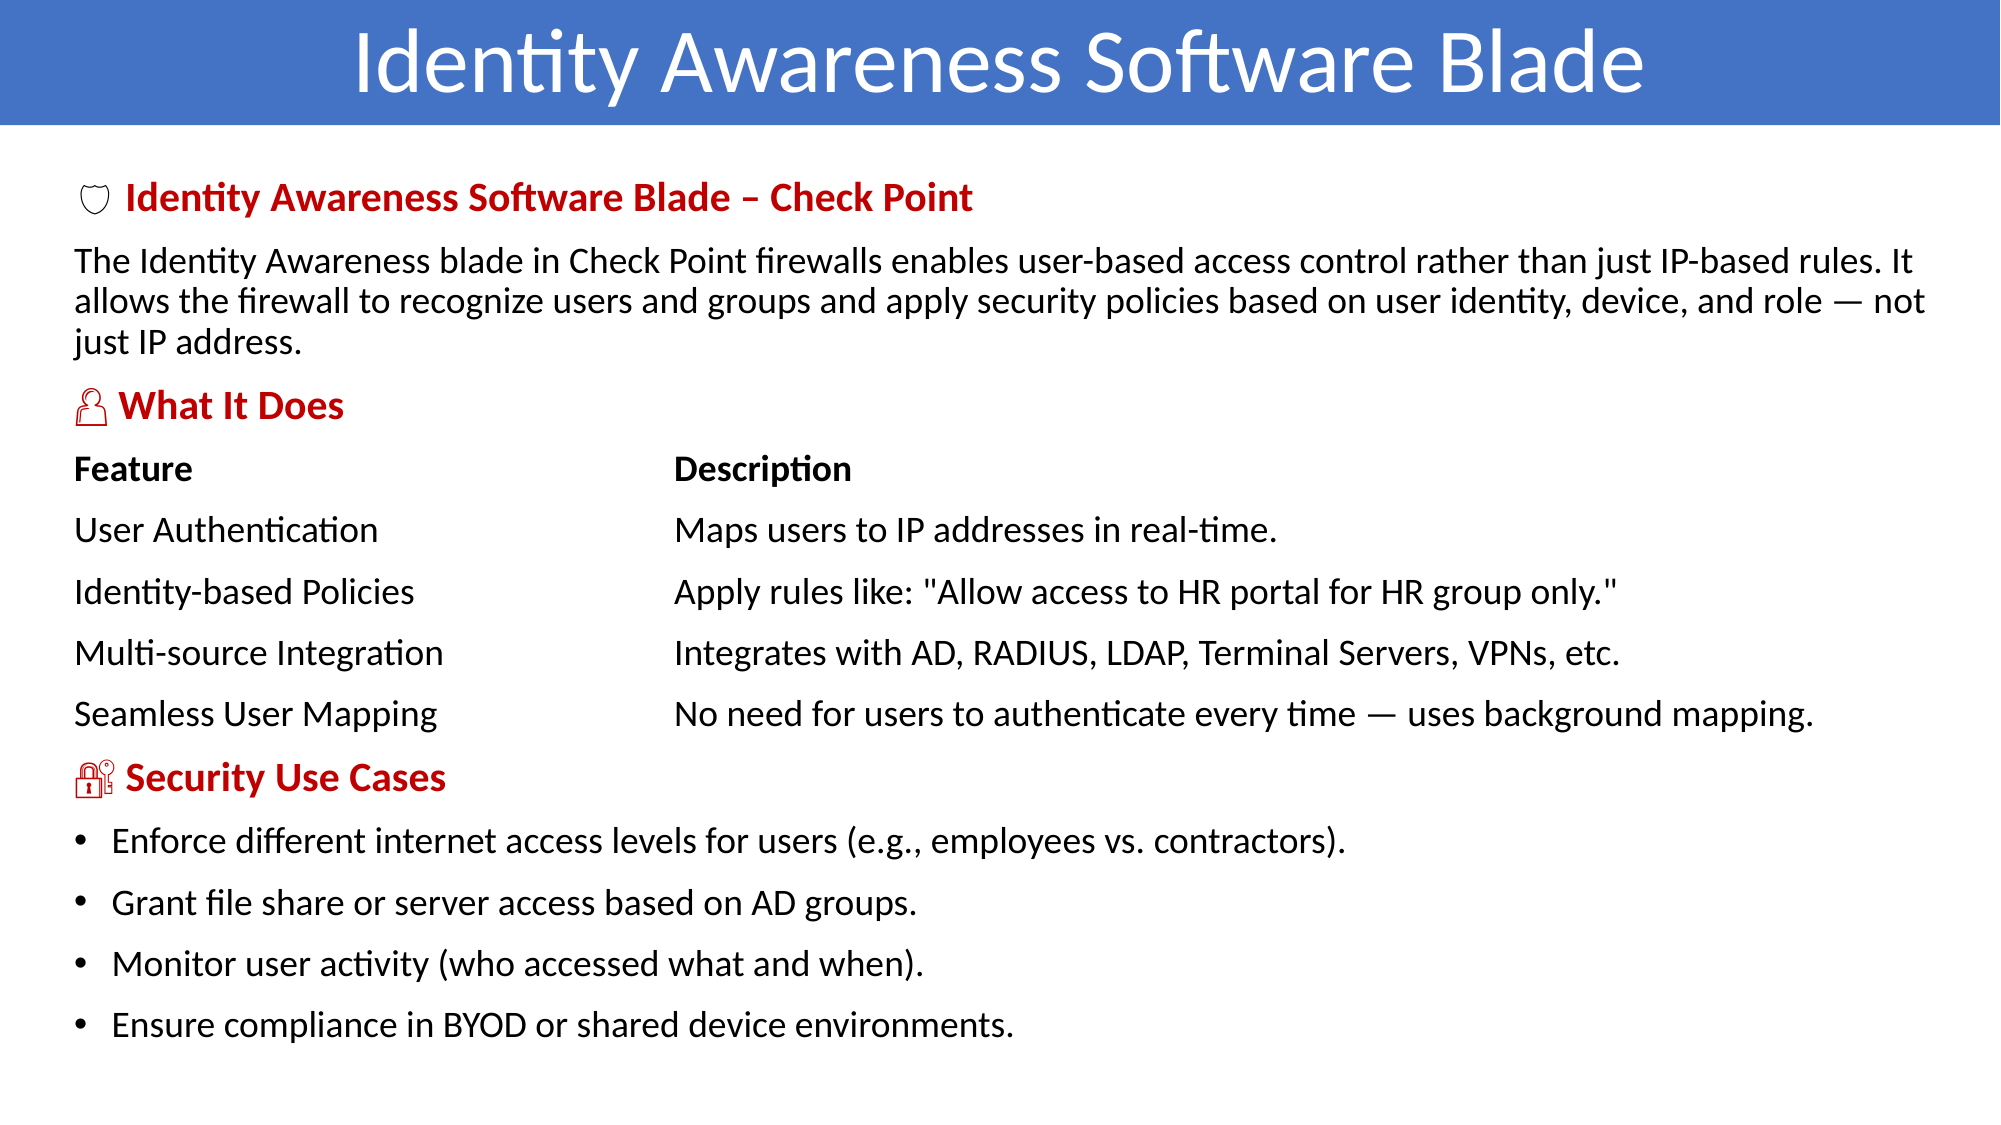

# Identity Awareness Software Blade
🛡️ Identity Awareness Software Blade – Check Point
The Identity Awareness blade in Check Point firewalls enables user-based access control rather than just IP-based rules. It allows the firewall to recognize users and groups and apply security policies based on user identity, device, and role — not just IP address.
👤 What It Does
Feature				Description
User Authentication		Maps users to IP addresses in real-time.
Identity-based Policies		Apply rules like: "Allow access to HR portal for HR group only."
Multi-source Integration		Integrates with AD, RADIUS, LDAP, Terminal Servers, VPNs, etc.
Seamless User Mapping		No need for users to authenticate every time — uses background mapping.
🔐 Security Use Cases
Enforce different internet access levels for users (e.g., employees vs. contractors).
Grant file share or server access based on AD groups.
Monitor user activity (who accessed what and when).
Ensure compliance in BYOD or shared device environments.